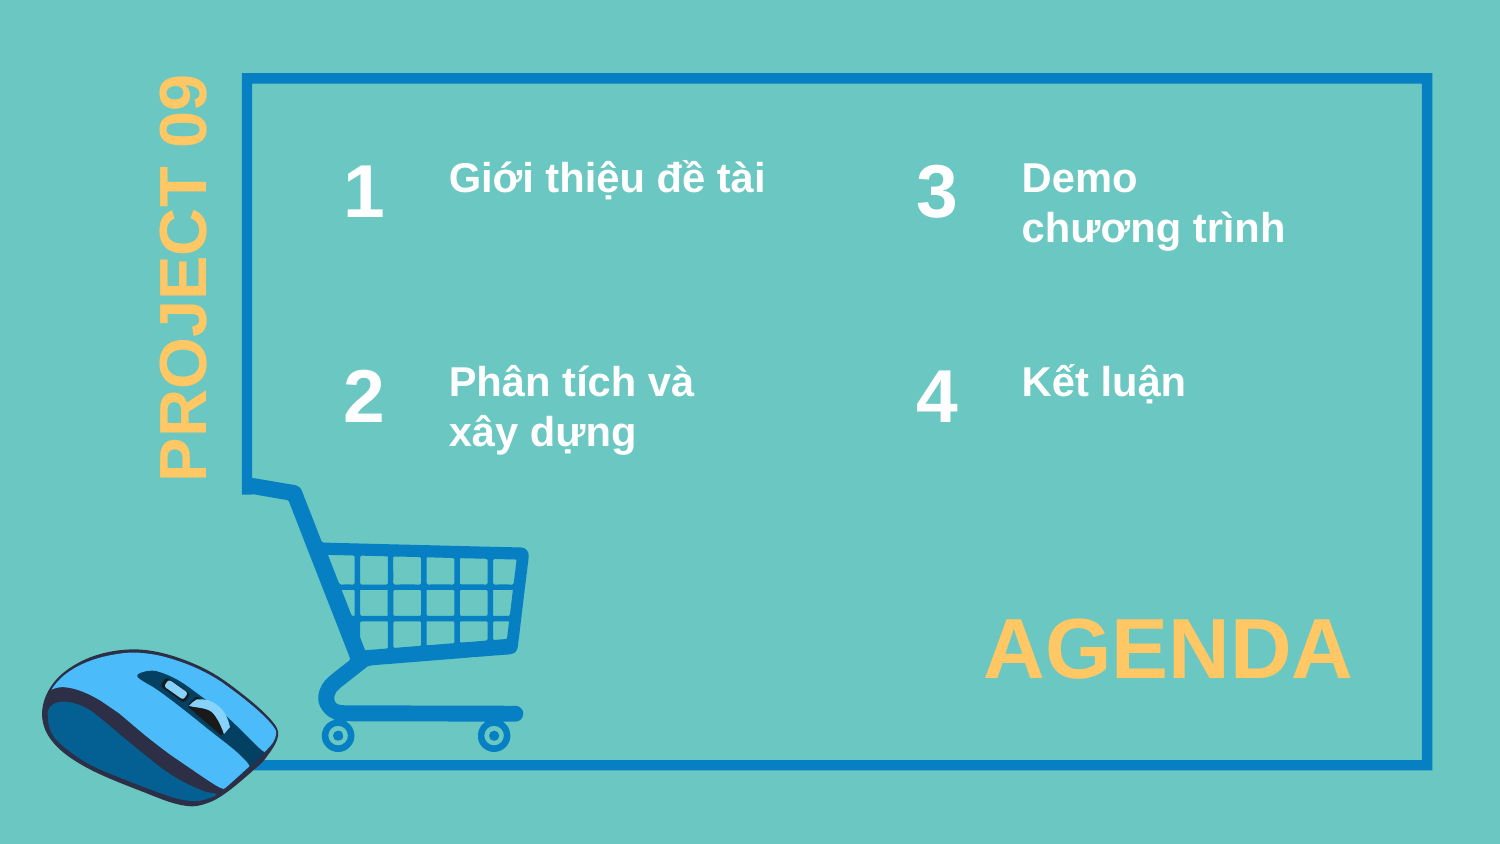

1
Giới thiệu đề tài
3
Demo
chương trình
PROJECT 09
2
Phân tích và
xây dựng
4
Kết luận
AGENDA